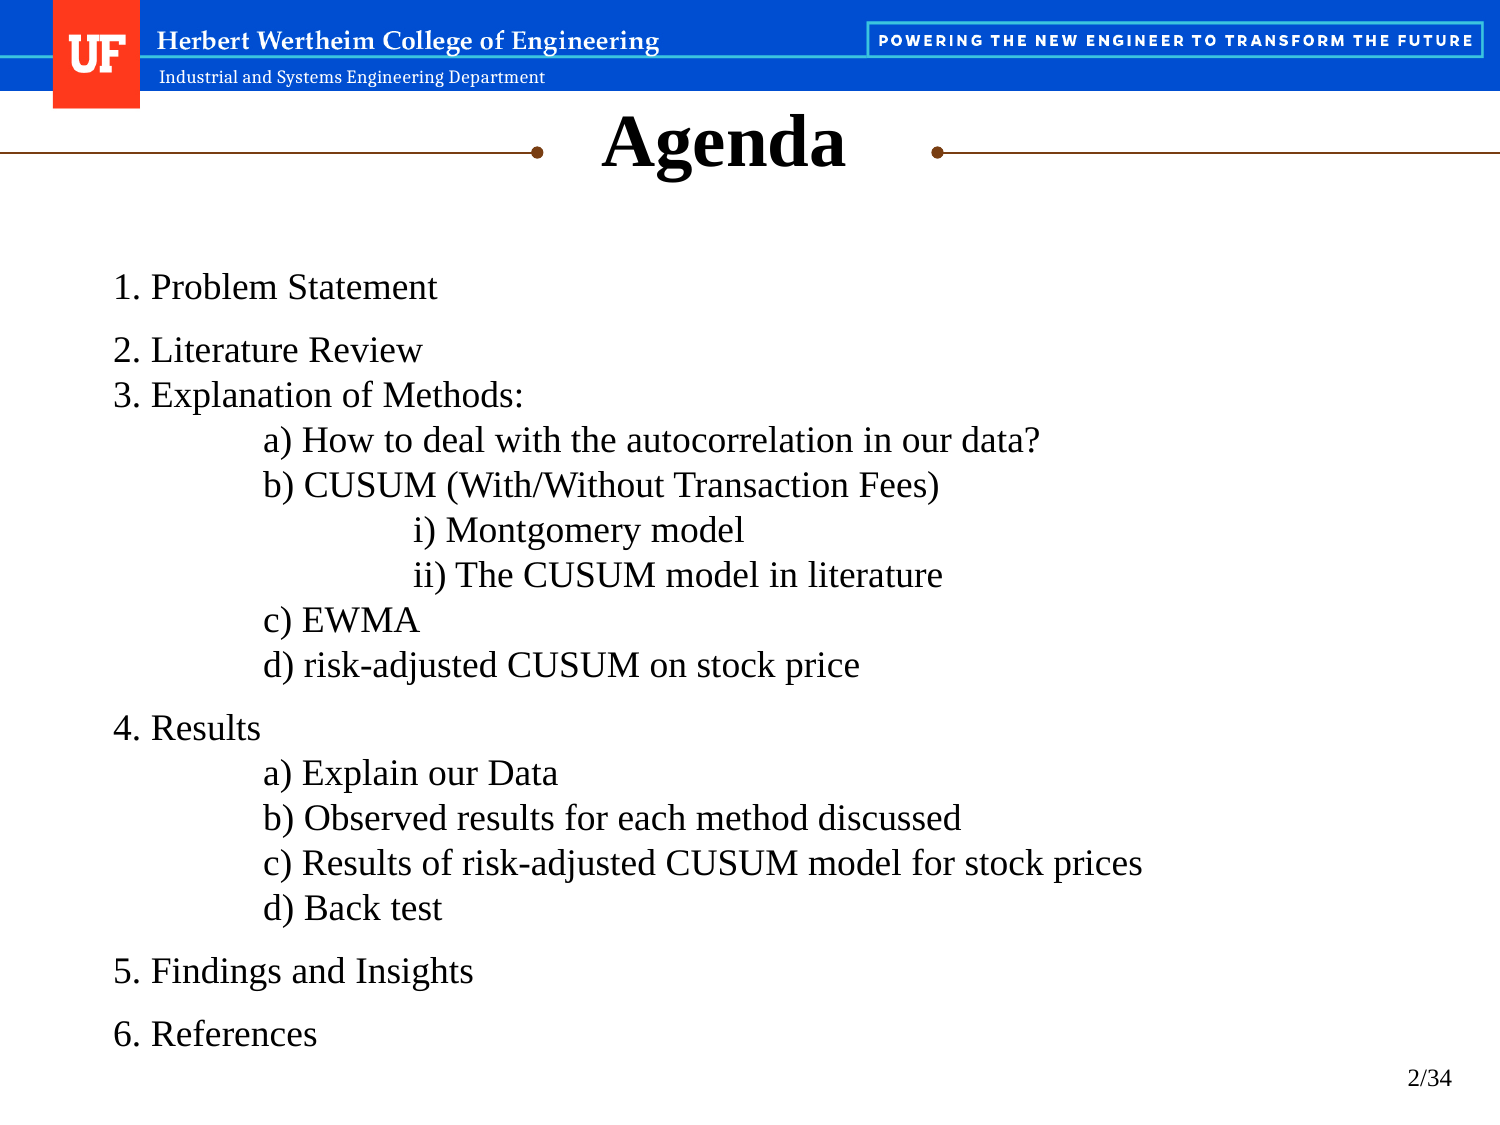

Agenda
1. Problem Statement
2. Literature Review
3. Explanation of Methods:
	a) How to deal with the autocorrelation in our data?
	b) CUSUM (With/Without Transaction Fees)
		i) Montgomery model
		ii) The CUSUM model in literature
	c) EWMA
	d) risk-adjusted CUSUM on stock price
4. Results
	a) Explain our Data
	b) Observed results for each method discussed
	c) Results of risk-adjusted CUSUM model for stock prices
	d) Back test
5. Findings and Insights
6. References
2/34